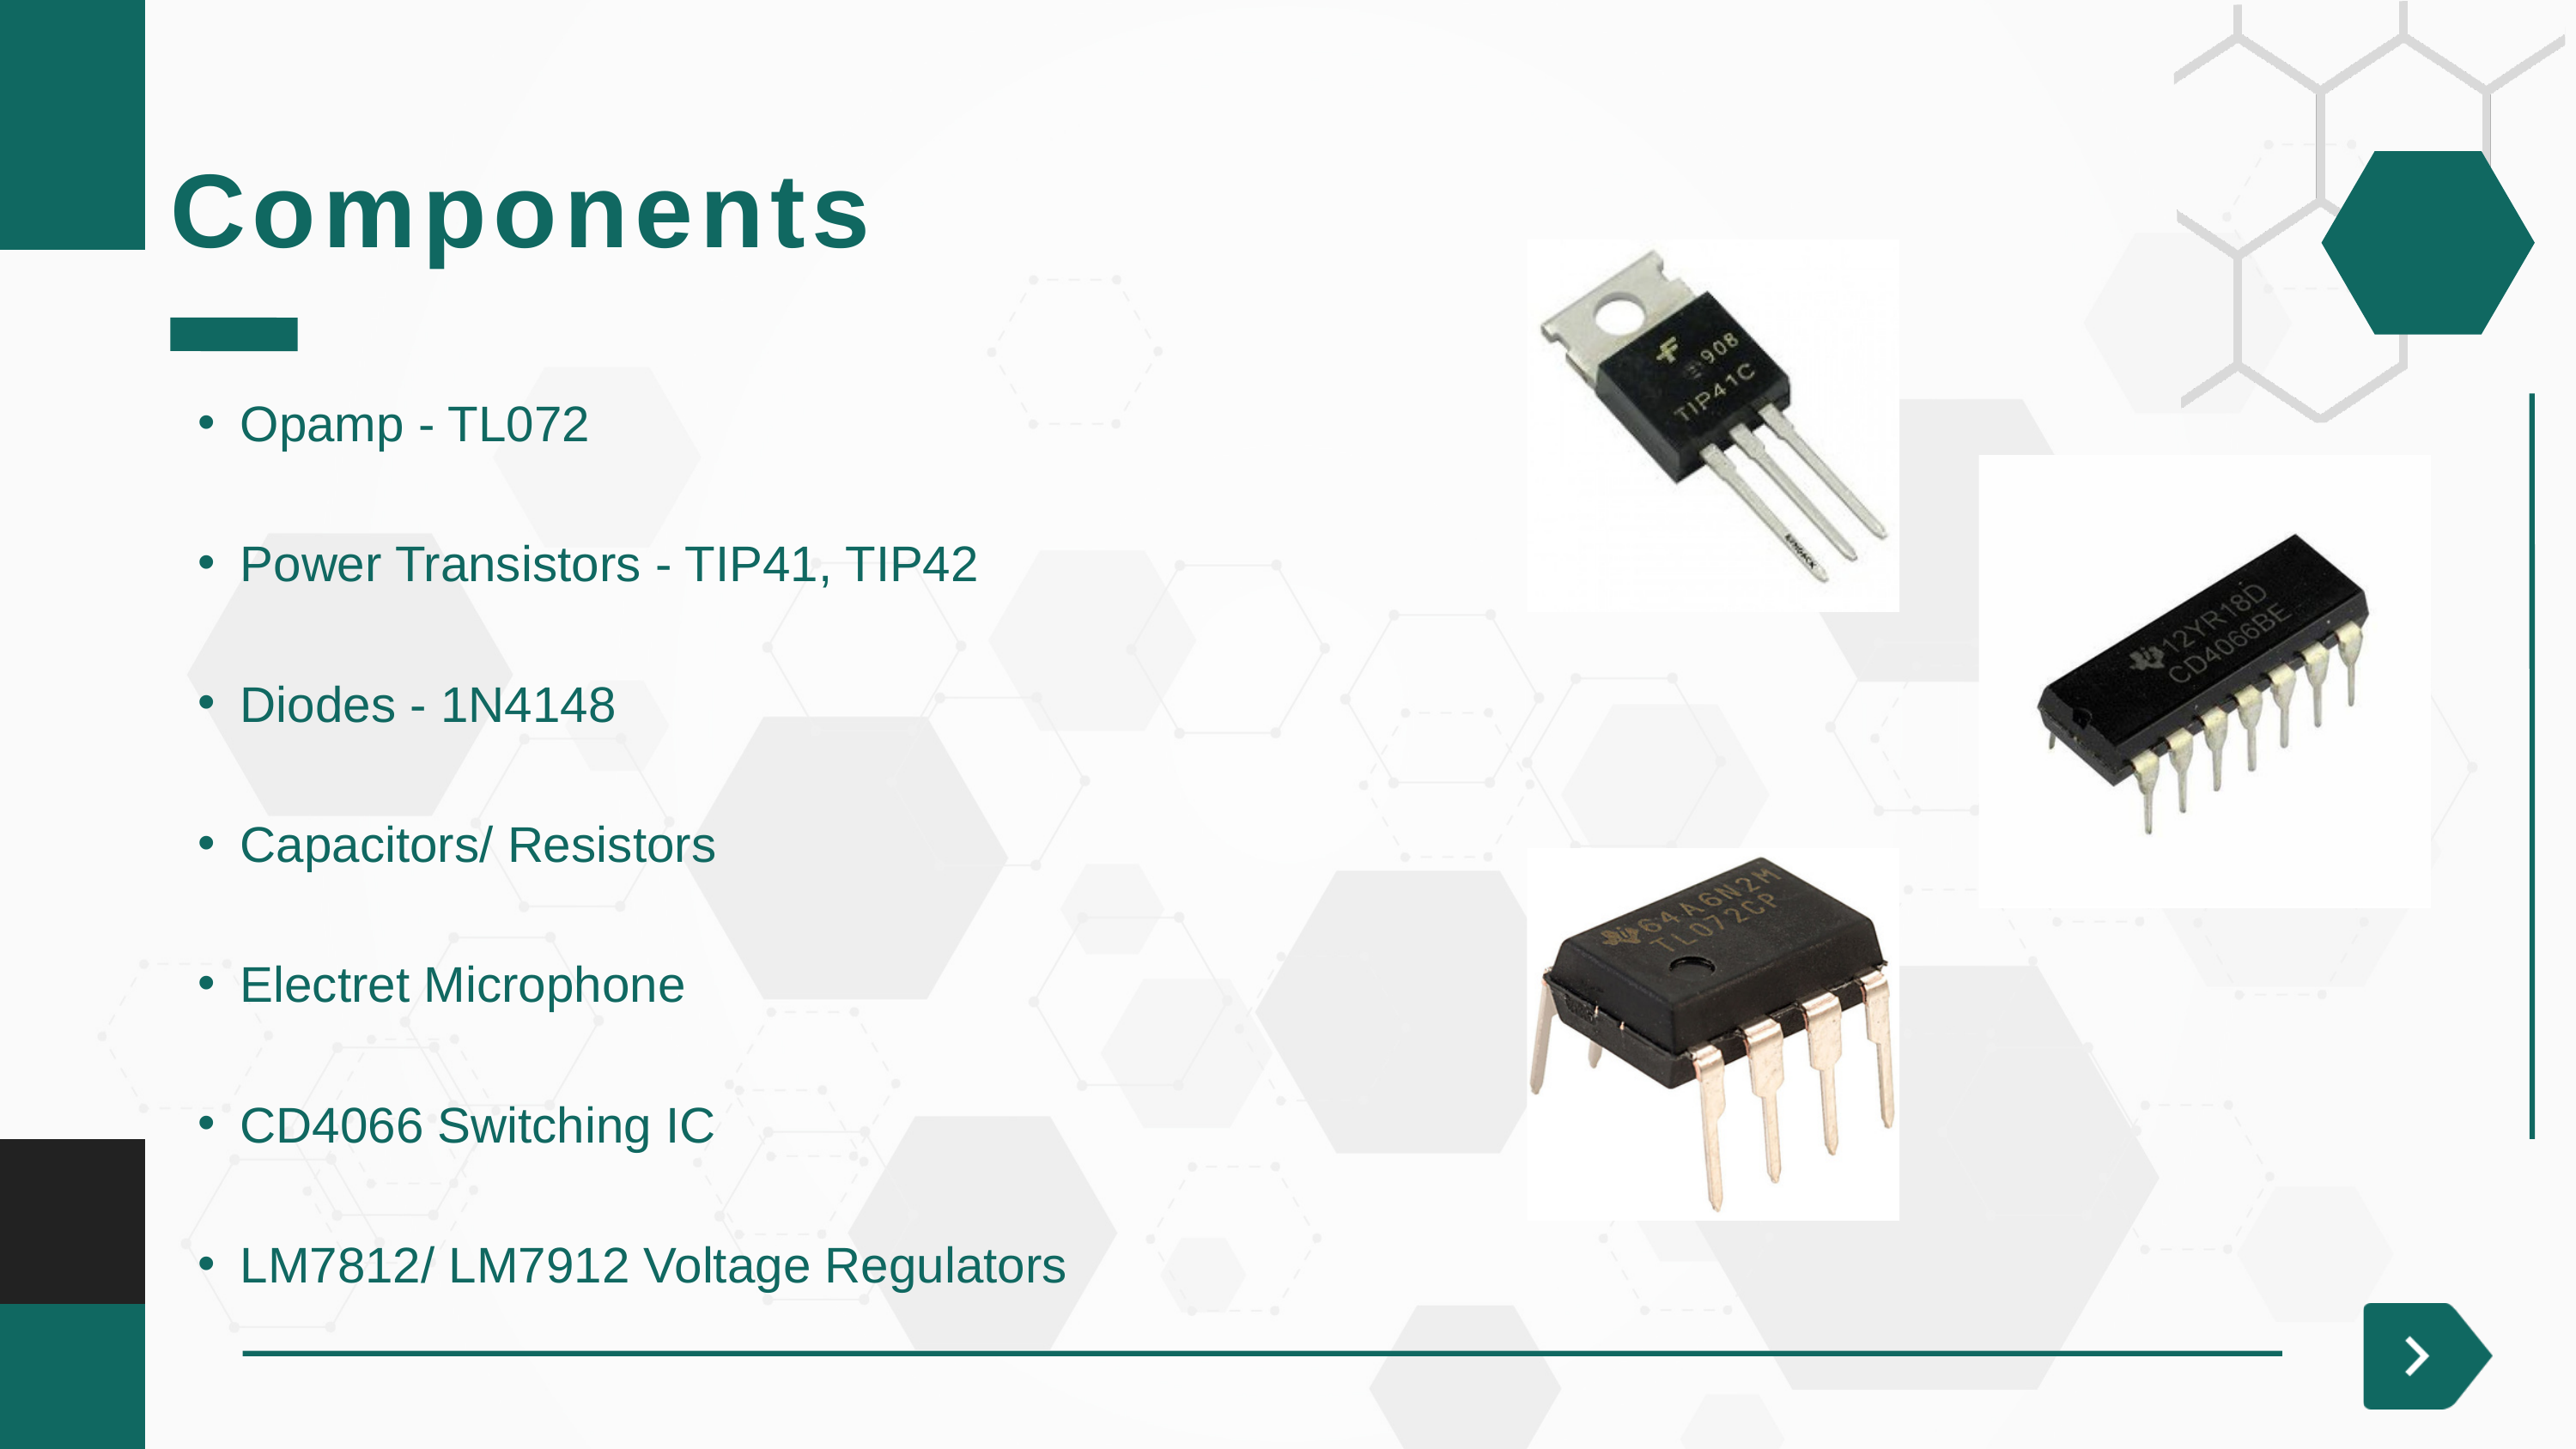

Components

Opamp - TL072

Power Transistors - TIP41, TIP42

Diodes - 1N4148

Capacitors/ Resistors

Electret Microphone

CD4066 Switching IC

LM7812/ LM7912 Voltage Regulators